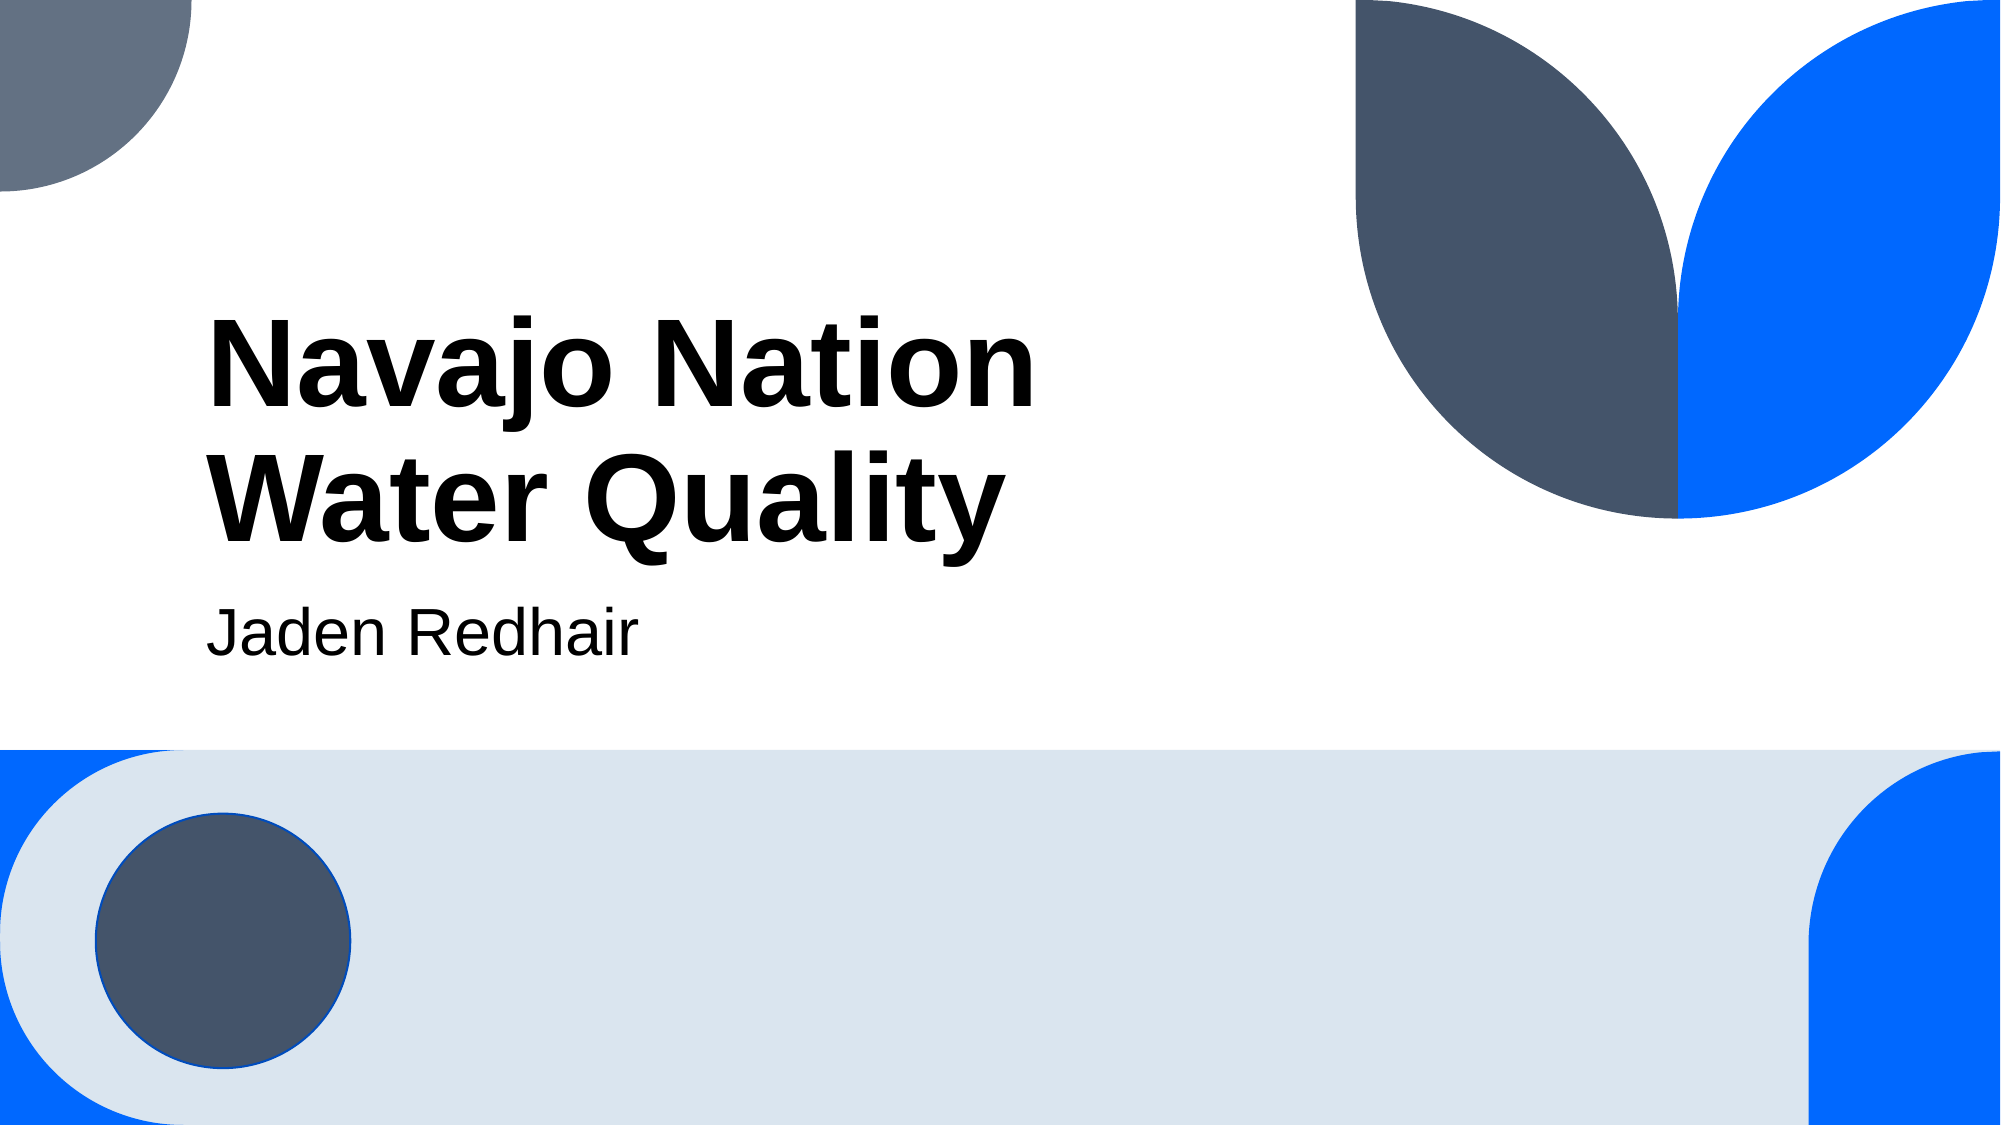

# Navajo Nation Water Quality
Jaden Redhair